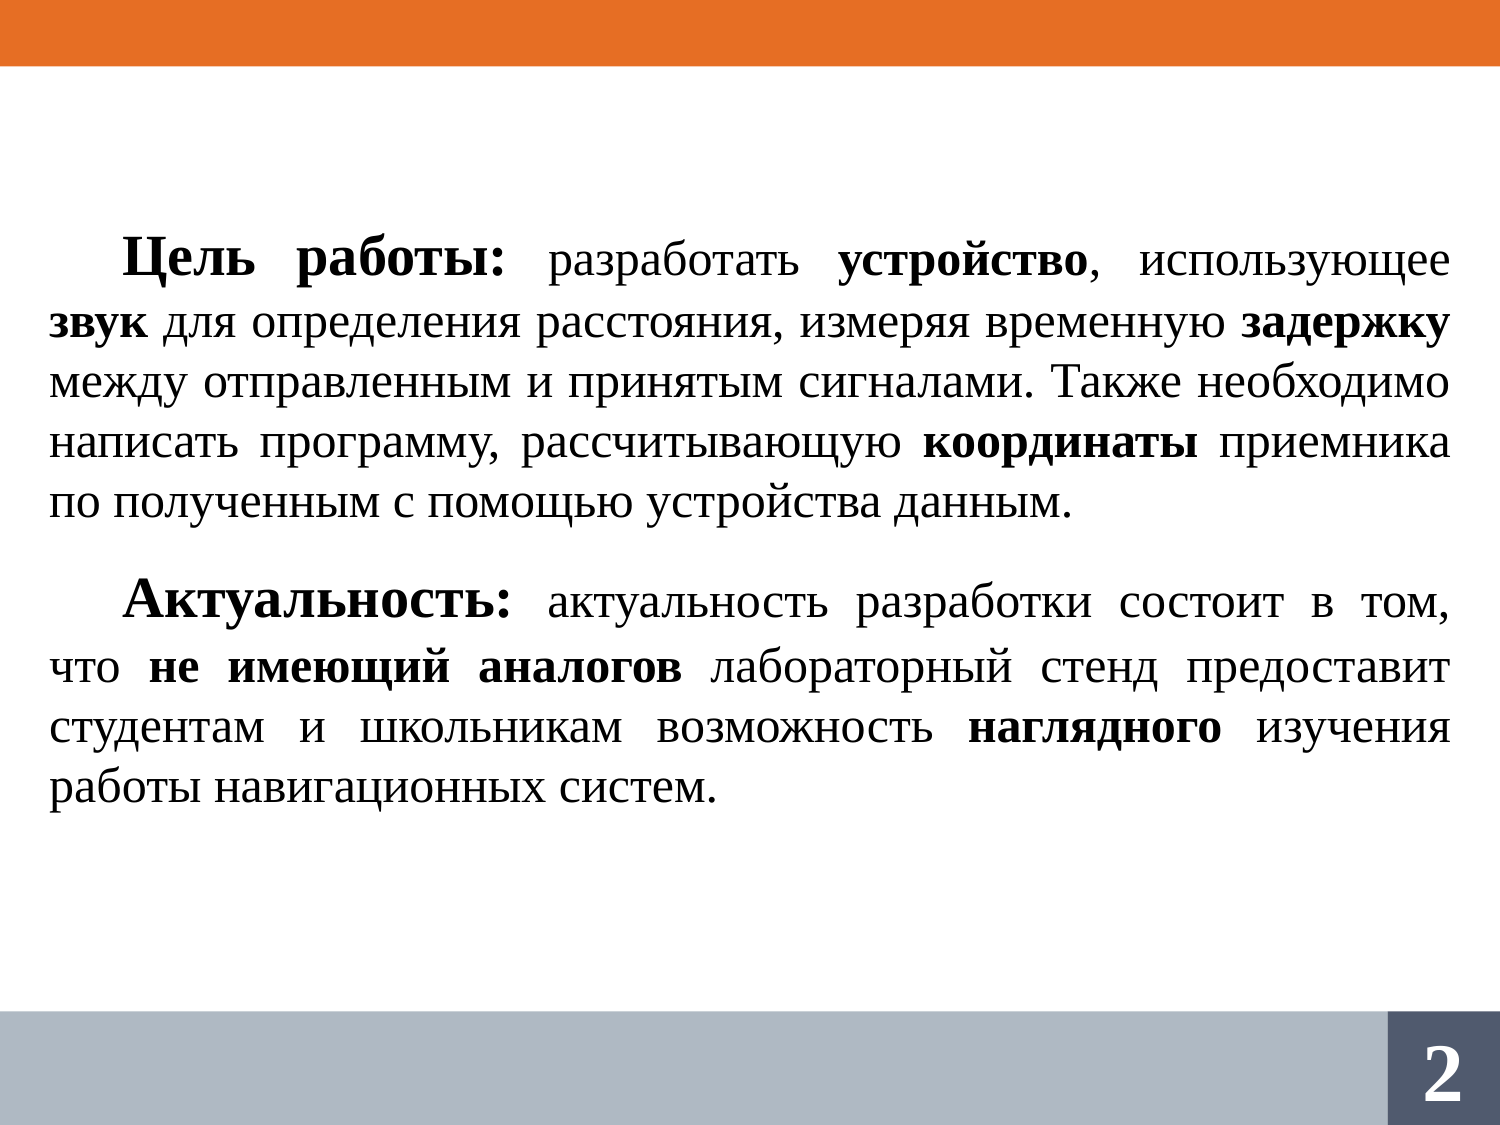

Цель работы: разработать устройство, использующее звук для определения расстояния, измеряя временную задержку между отправленным и принятым сигналами. Также необходимо написать программу, рассчитывающую координаты приемника по полученным с помощью устройства данным.
Актуальность: актуальность разработки состоит в том, что не имеющий аналогов лабораторный стенд предоставит студентам и школьникам возможность наглядного изучения работы навигационных систем.
2